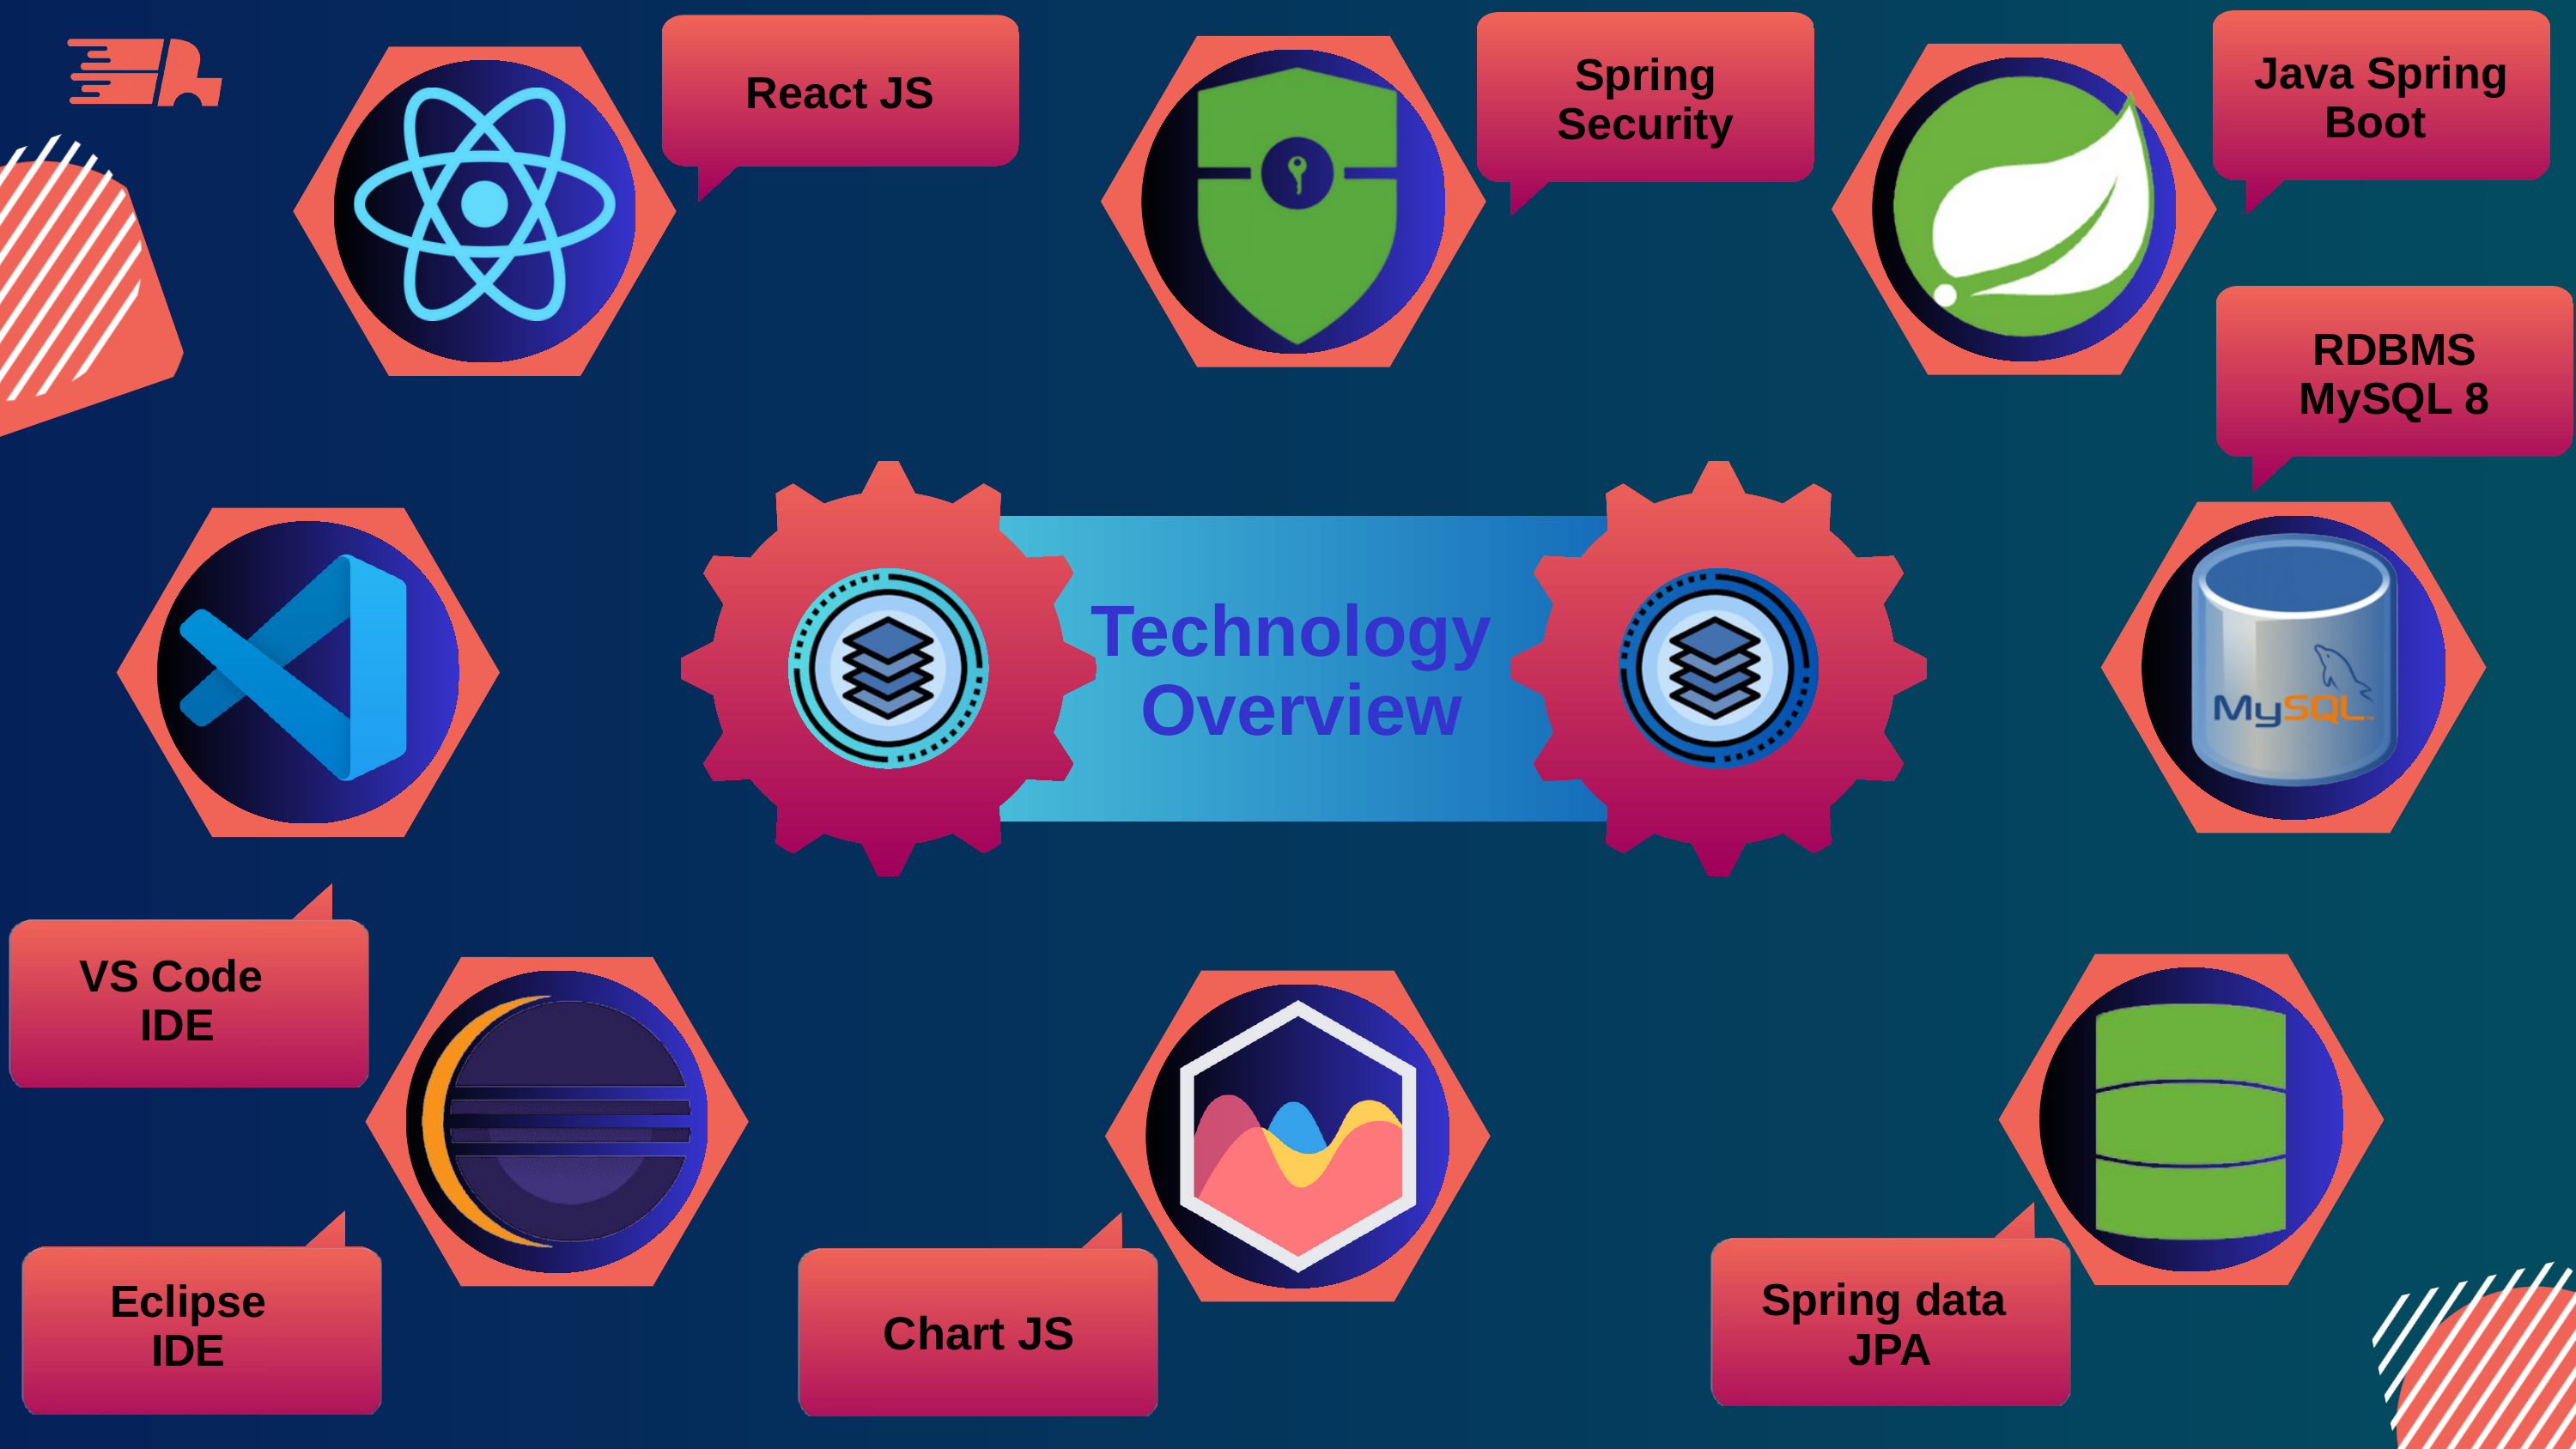

Java Spring Boot

Spring Security

React JS

RDBMS MySQL 8

Technology
 Overview

VS Code
 IDE

Spring data
JPA
Eclipse
IDE
Chart JS